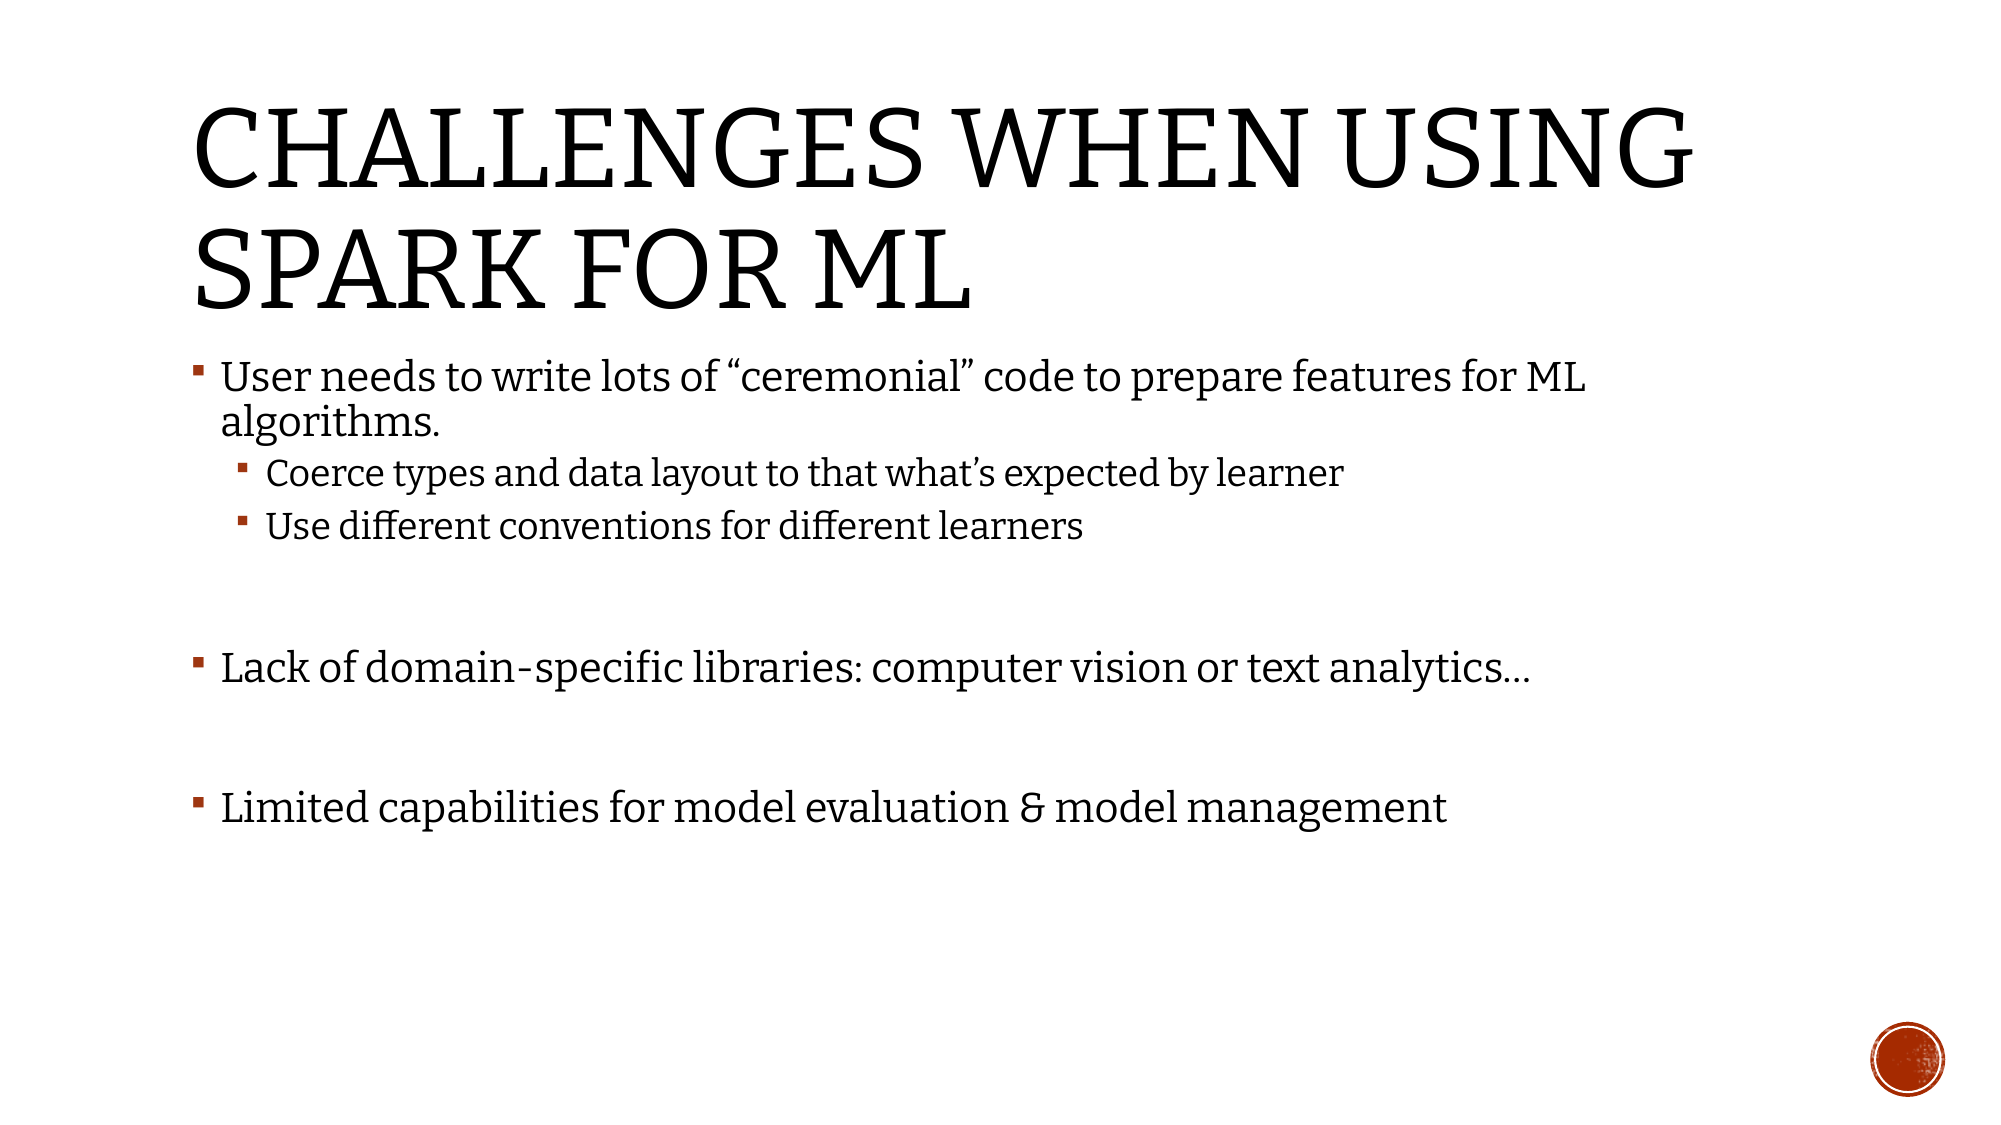

# Challenges when using Spark for ML
User needs to write lots of “ceremonial” code to prepare features for ML algorithms.
Coerce types and data layout to that what’s expected by learner
Use different conventions for different learners

Lack of domain-specific libraries: computer vision or text analytics…

Limited capabilities for model evaluation & model management